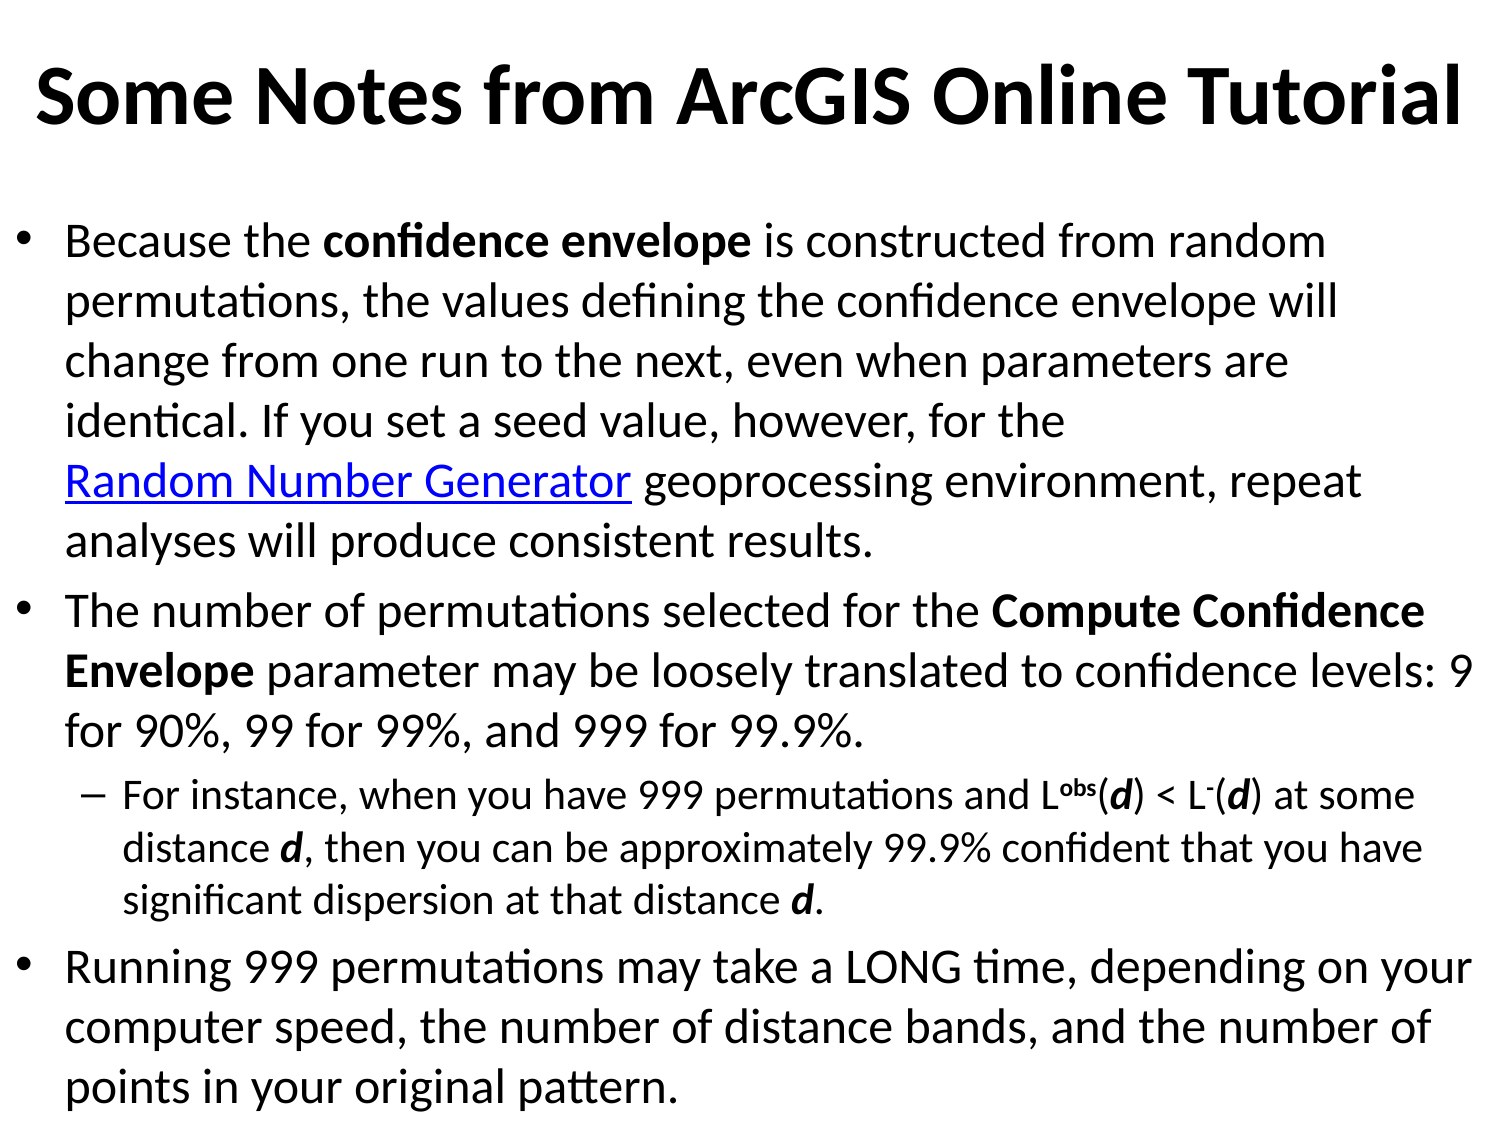

# Some Notes from ArcGIS Online Tutorial
Because the confidence envelope is constructed from random permutations, the values defining the confidence envelope will change from one run to the next, even when parameters are identical. If you set a seed value, however, for the Random Number Generator geoprocessing environment, repeat analyses will produce consistent results.
The number of permutations selected for the Compute Confidence Envelope parameter may be loosely translated to confidence levels: 9 for 90%, 99 for 99%, and 999 for 99.9%.
For instance, when you have 999 permutations and Lobs(d) < L-(d) at some distance d, then you can be approximately 99.9% confident that you have significant dispersion at that distance d.
Running 999 permutations may take a LONG time, depending on your computer speed, the number of distance bands, and the number of points in your original pattern.